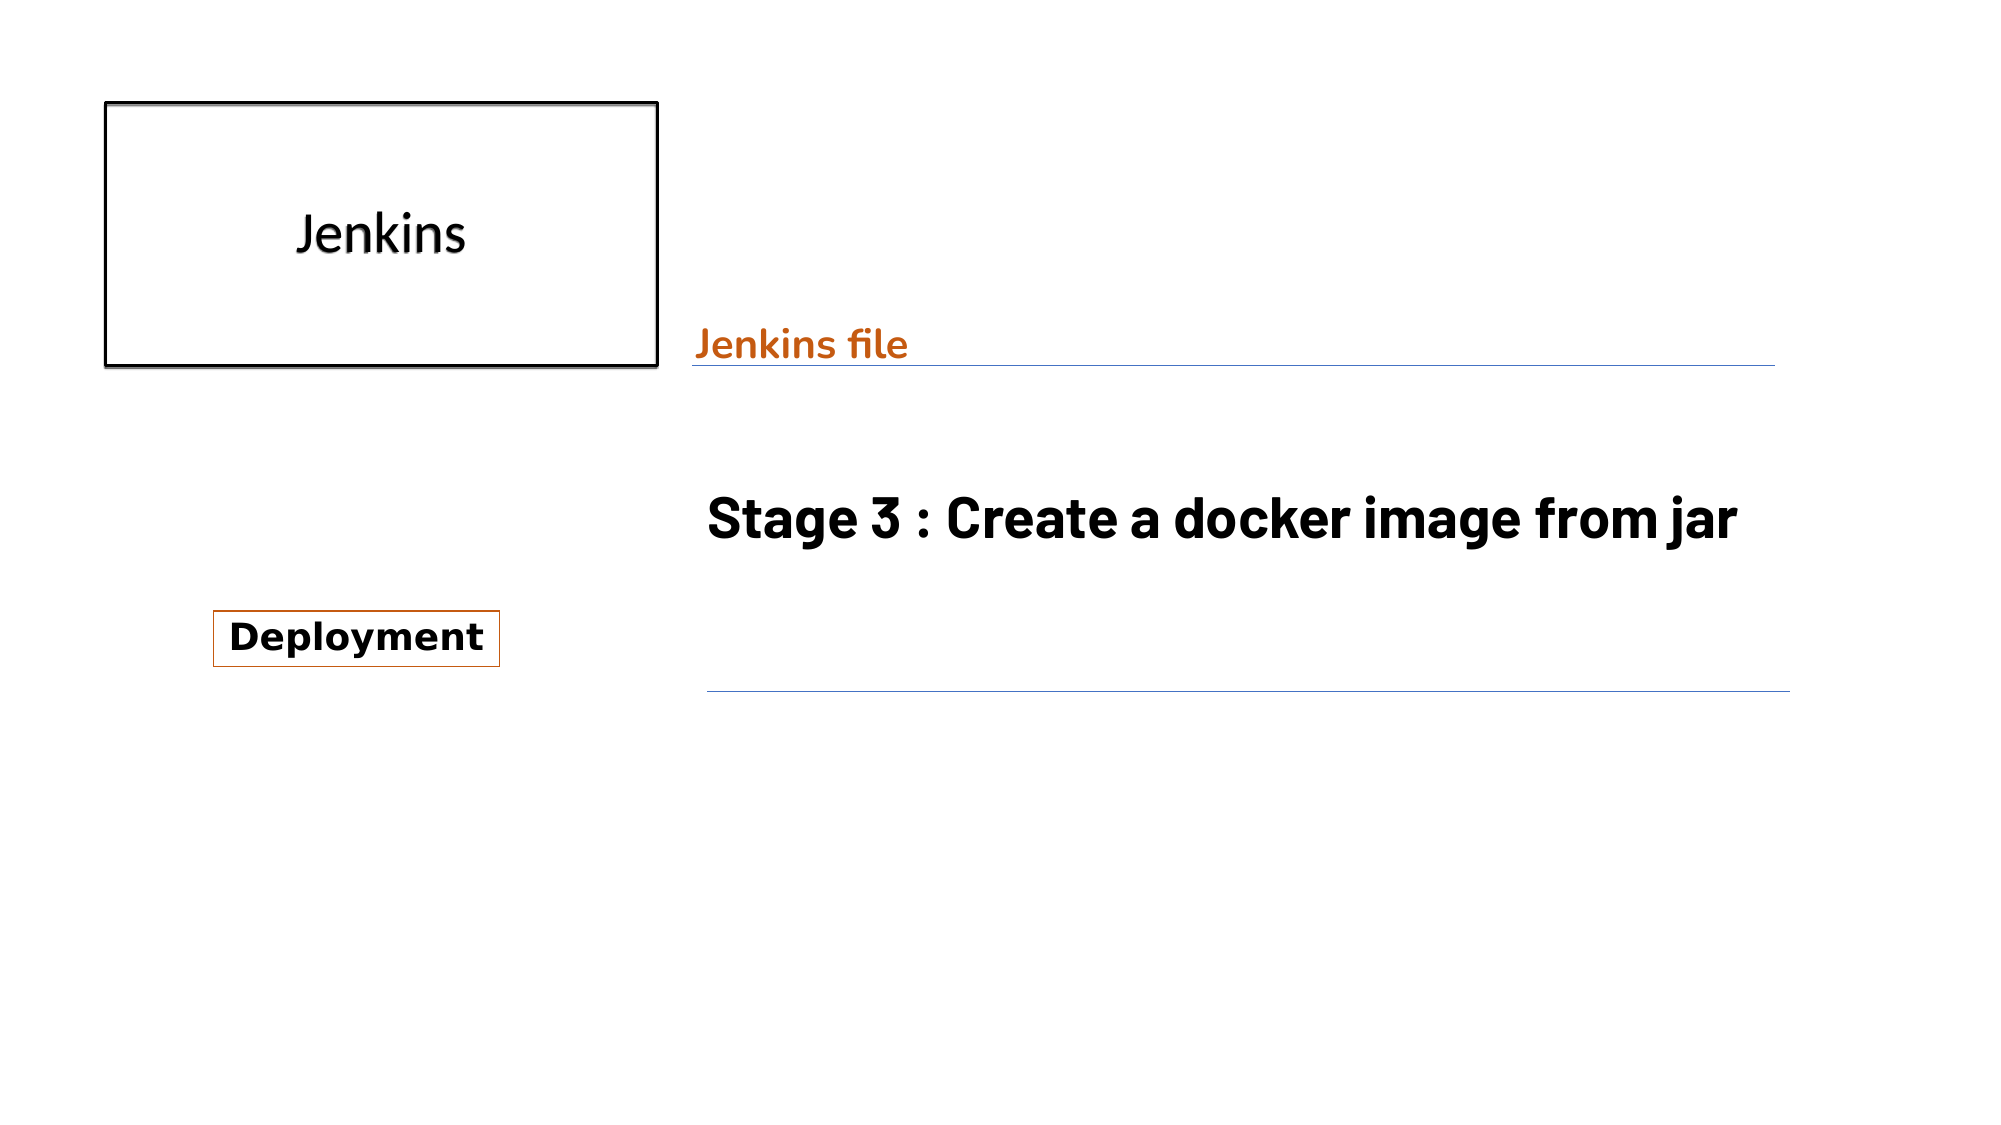

# Jenkins
Jenkins file

Stage 3 : Create a docker image from jar
Deployment